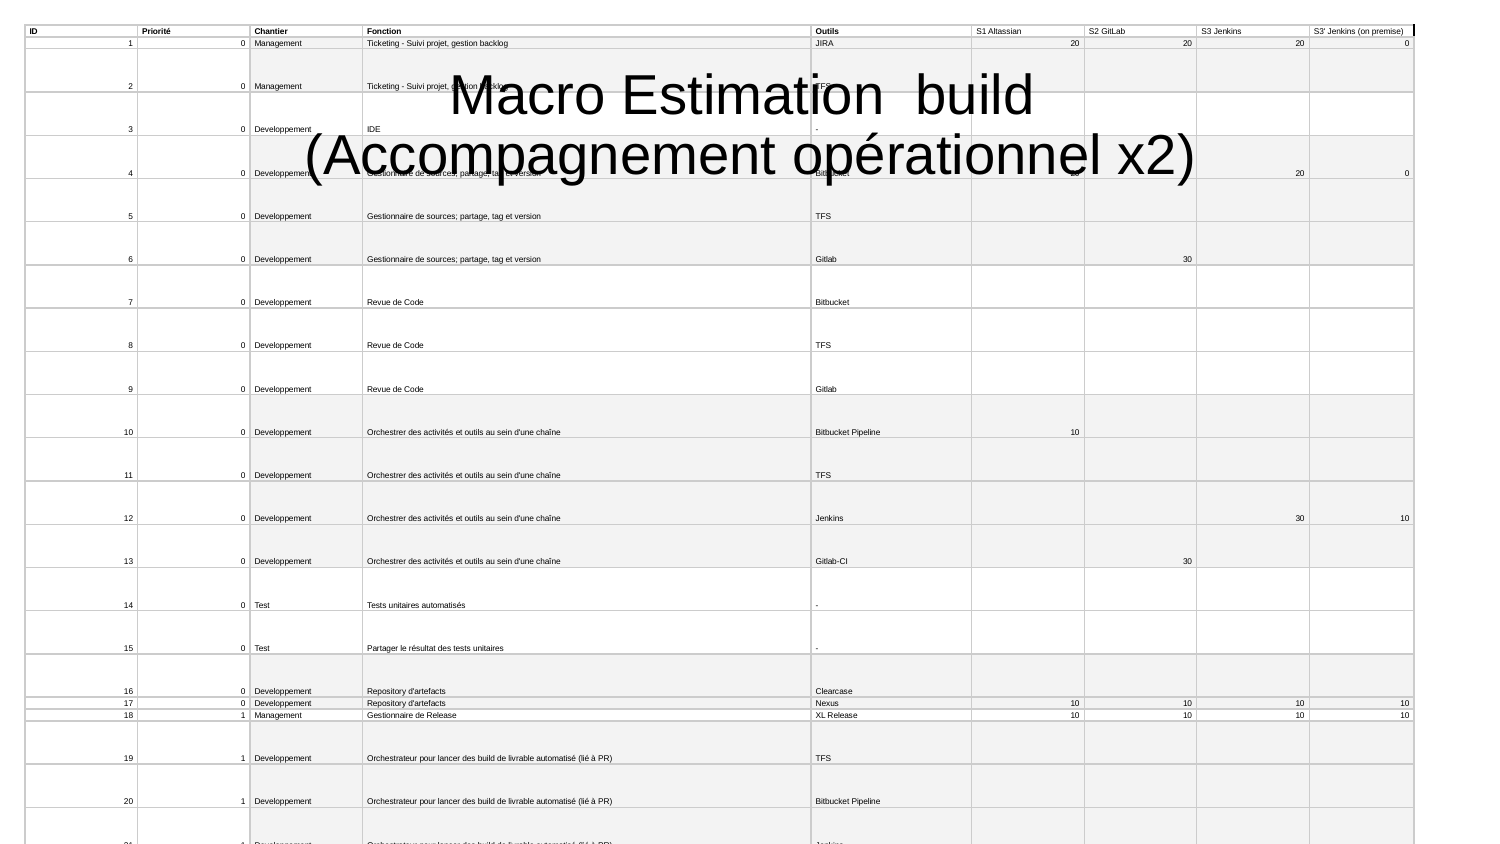

| ID | Priorité | Chantier | Fonction | Outils | S1 Altassian | S2 GitLab | S3 Jenkins | S3' Jenkins (on premise) |
| --- | --- | --- | --- | --- | --- | --- | --- | --- |
| 1 | 0 | Management | Ticketing - Suivi projet, gestion backlog | JIRA | 20 | 20 | 20 | 0 |
| 2 | 0 | Management | Ticketing - Suivi projet, gestion backlog | TFS |  |  |  |  |
| 3 | 0 | Developpement | IDE | - |  |  |  |  |
| 4 | 0 | Developpement | Gestionnaire de sources; partage, tag et version | Bitbucket | 20 |  | 20 | 0 |
| 5 | 0 | Developpement | Gestionnaire de sources; partage, tag et version | TFS |  |  |  |  |
| 6 | 0 | Developpement | Gestionnaire de sources; partage, tag et version | Gitlab |  | 30 |  |  |
| 7 | 0 | Developpement | Revue de Code | Bitbucket |  |  |  |  |
| 8 | 0 | Developpement | Revue de Code | TFS |  |  |  |  |
| 9 | 0 | Developpement | Revue de Code | Gitlab |  |  |  |  |
| 10 | 0 | Developpement | Orchestrer des activités et outils au sein d'une chaîne | Bitbucket Pipeline | 10 |  |  |  |
| 11 | 0 | Developpement | Orchestrer des activités et outils au sein d'une chaîne | TFS |  |  |  |  |
| 12 | 0 | Developpement | Orchestrer des activités et outils au sein d'une chaîne | Jenkins |  |  | 30 | 10 |
| 13 | 0 | Developpement | Orchestrer des activités et outils au sein d'une chaîne | Gitlab-CI |  | 30 |  |  |
| 14 | 0 | Test | Tests unitaires automatisés | - |  |  |  |  |
| 15 | 0 | Test | Partager le résultat des tests unitaires | - |  |  |  |  |
| 16 | 0 | Developpement | Repository d'artefacts | Clearcase |  |  |  |  |
| 17 | 0 | Developpement | Repository d'artefacts | Nexus | 10 | 10 | 10 | 10 |
| 18 | 1 | Management | Gestionnaire de Release | XL Release | 10 | 10 | 10 | 10 |
| 19 | 1 | Developpement | Orchestrateur pour lancer des build de livrable automatisé (lié à PR) | TFS |  |  |  |  |
| 20 | 1 | Developpement | Orchestrateur pour lancer des build de livrable automatisé (lié à PR) | Bitbucket Pipeline |  |  |  |  |
| 21 | 1 | Developpement | Orchestrateur pour lancer des build de livrable automatisé (lié à PR) | Jenkins |  |  |  |  |
| 22 | 1 | Developpement | Orchestrateur pour lancer des build de livrable automatisé (lié à PR) | Gitlab-CI |  |  |  |  |
| 23 | 1 | Test | Tests de Qualité de code | Sonar | 10 | 10 | 10 | 10 |
| 24 | 1 | Déploiement | Inscription Change | ServiceNow | 10 | 10 | 10 | 10 |
| 25 | 1 | Déploiement | Déployer automatiquement l’application | Ansible (dans les container) | 5 | 5 | 5 | 5 |
| 26 | 1 | Déploiement | Déployer automatiquement l’application | CARA |  |  |  |  |
| 27 | 1 | Déploiement | Déployer automatiquement l’application | Puppet |  |  |  |  |
| 28 | 1 | Déploiement | Gestion des secrets | Vault | 20 | 20 | 20 | 20 |
| 29 | 1 | Test | Tests de non régression | - |  |  |  |  |
| 30 | 1 | Test | Tests Fonctionnels | Squash |  |  |  |  |
| 31 | 1 | Test | Tests Fonctionnels | Selenium | 5 | 5 | 5 | 5 |
| 32 | 1 | Management | Dashboard d’utilisation de l’usine | Nifi (Apache) | 15 | 15 | 15 | 15 |
| 33 | 1 | Management | Dashboard d’utilisation de l’usine | ELK | 5 | 5 | 5 | 5 |
| 34 | 1 | Management | Dashboard d’utilisation de l’usine | Splunk |  |  |  |  |
| 35 | 2 | Management | Expression des besoins | JIRA |  |  |  |  |
| 36 | 2 | Management | Expression des besoins | Bitbucket |  |  |  |  |
| 37 | 2 | Management | Traçabilité des évolutions, centralisé | JIRA |  |  |  |  |
| 38 | 2 | Management | Traçabilité des évolutions, centralisé | Bitbucket |  |  |  |  |
| 39 | 2 | Development | Modélisation de la conception logicielle | YED |  |  |  |  |
| 40 | 2 | Deploiement | Inscription supervision | AWS Cloudwatch | 0 | 0 | 0 | 0 |
| 41 | 2 | Deploiement | Inscription supervision | Zabbix | 10 | 10 | 10 | 10 |
| 42 | 2 | Deploiement | Déployer automatiquement les middlewares | Ansible |  |  |  |  |
| 43 | 2 | Deploiement | Déployer automatiquement les middlewares | CARA |  |  |  |  |
| 44 | 2 | Deploiement | Déployer automatiquement les middlewares | Packer | 5 | 5 | 5 | 5 |
| 45 | 2 | Deploiement | Déployer automatiquement l’infrastructure | AWS CloudFormation | 0 | 0 | 0 | 0 |
| 46 | 2 | Deploiement | Déployer automatiquement l’infrastructure | vRO/vRA | 50 | 50 | 50 | 50 |
| 47 | 2 | Tests | Tests de sécurité du code | Sonar | 5 | 5 | 5 | 5 |
| 48 | 2 | Tests | Tests de sécurité du code | cfn-nag | 2 | 2 | 2 | 2 |
| 49 | 2 | Tests | Référentiel de tests | Squash |  |  |  |  |
| 50 | 2 | Tests | Tests de performance | Load Runner | ? | ? | ? | ? |
| 51 | 2 | Tests | Tests de performance | Gatling | ? | ? | ? | ? |
| 52 | 3 | Development | Scalabilité de l'usine logicielle | - |  |  |  |  |
| 53 | 3 | Management | Centralisation de la documentation : Interfaces, CI/CD, carto | Confluence | 10 | 10 | 10 | 10 |
| 54 | 3 | Déploiement | Inscription LoadBlancer | vRO/vRA | 10 | 10 | 10 | 10 |
| 55 | 3 | Déploiement | Inscription LoadBlancer | AWS CloudFormation | 0 | 0 | 0 | 0 |
| 56 | 3 | Déploiement | Automatisation du Rollback | - |  |  |  |  |
| 57 | 3 | Déploiement | Inscription CMDB | ServiceNow | 10 | 10 | 10 | 10 |
| 58 | 3 | Déploiement | Déploiement BDD | LiquiBase | 5 | 5 | 5 | 5 |
| 59 | 3 | Déploiement | Ouverture de flux | vRO/vRA | 10 | 10 | 10 | 10 |
| 60 | 3 | Déploiement | Ouverture de flux | AWS CloudFormation | 0 | 0 | 0 | 0 |
| 61 | 3 | Test | Anonymisation des bases de recettes | - |  |  |  |  |
| 62 | 3 | Test | Tests de charge, sauvegarde, load-balancing | - |  |  |  |  |
| 63 | 3 | Test | Test des patterns d'architecture | - |  |  |  |  |
# Macro Estimation  build
(Accompagnement opérationnel x2)